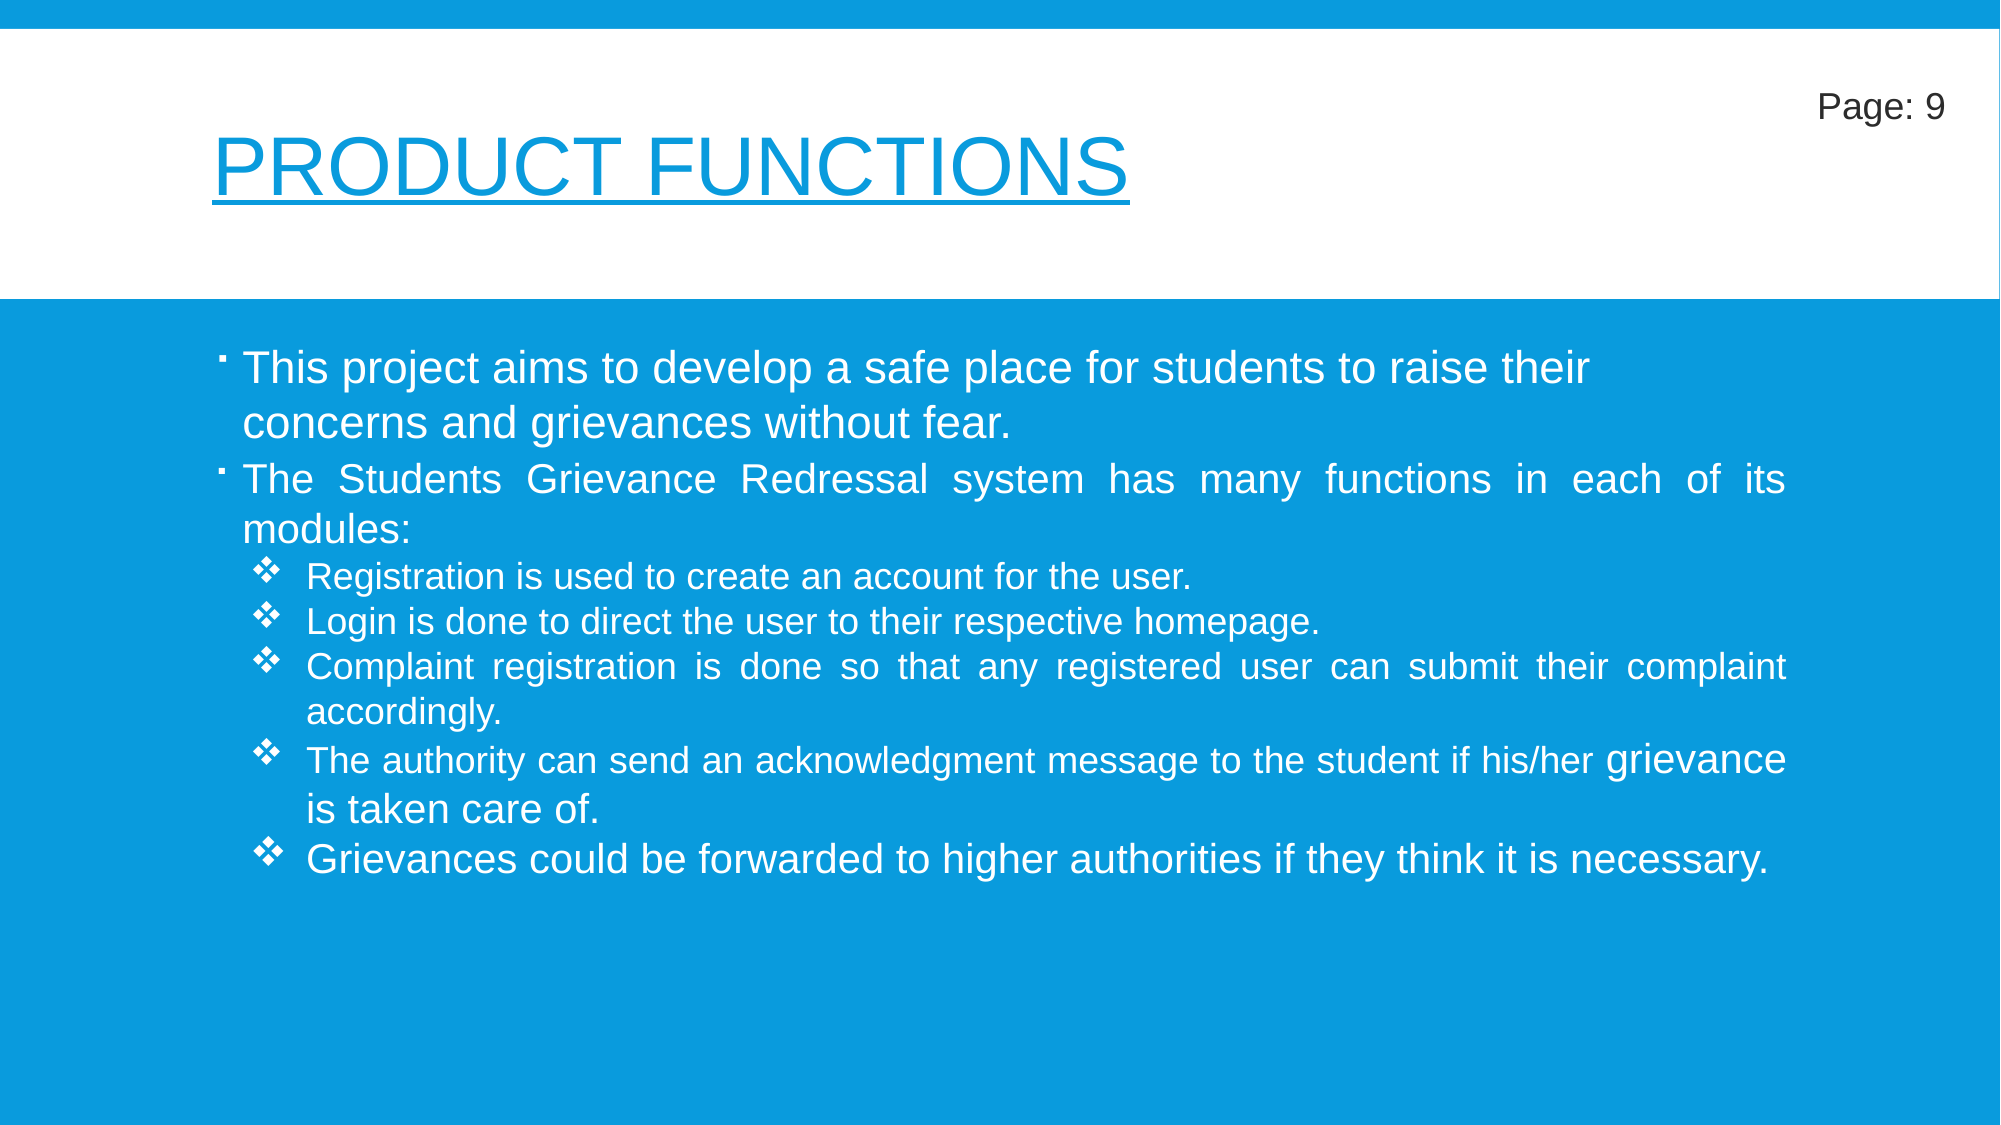

Page: 9
# Product functions
This project aims to develop a safe place for students to raise their concerns and grievances without fear.
The Students Grievance Redressal system has many functions in each of its modules:
Registration is used to create an account for the user.
Login is done to direct the user to their respective homepage.
Complaint registration is done so that any registered user can submit their complaint accordingly.
The authority can send an acknowledgment message to the student if his/her grievance is taken care of.
Grievances could be forwarded to higher authorities if they think it is necessary.